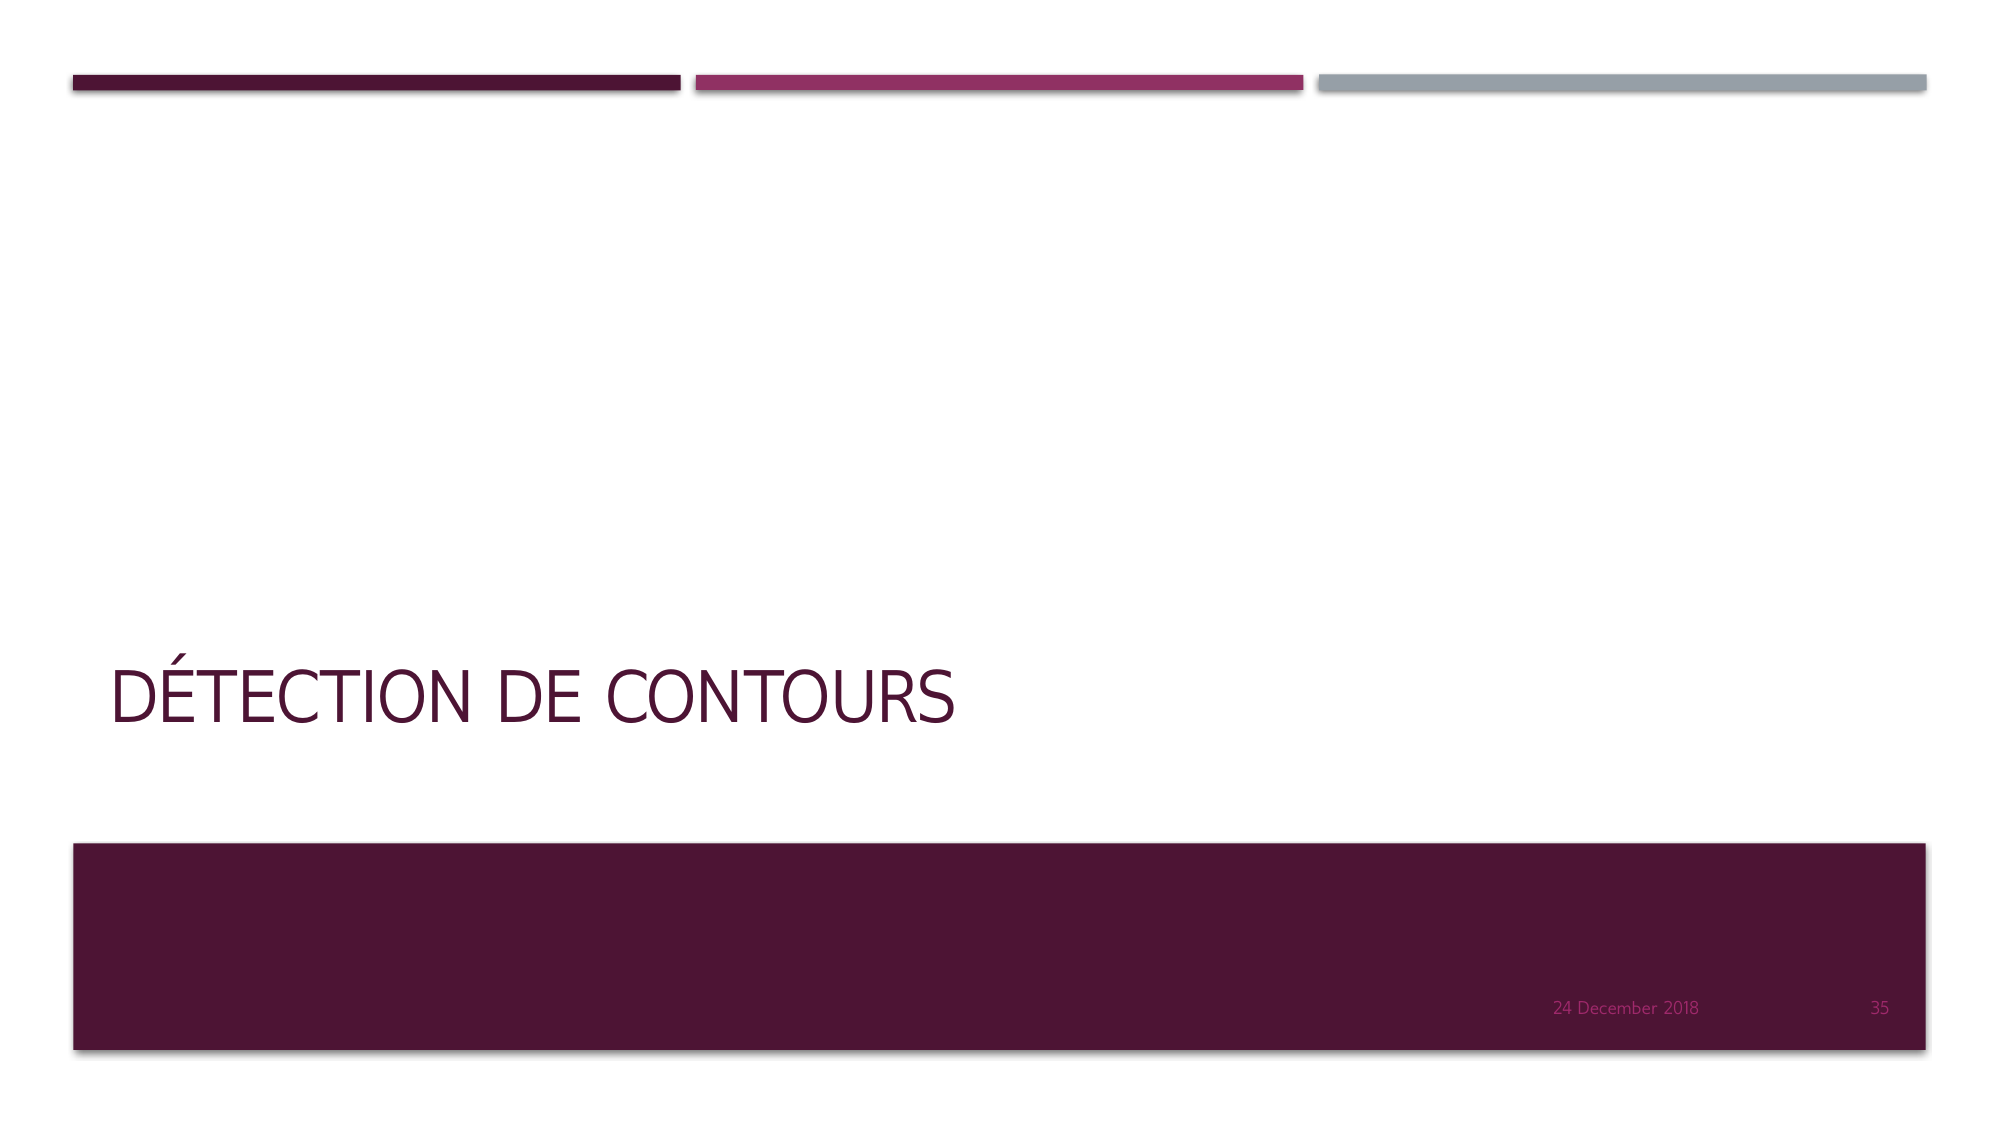

# Détection de contours

24 December 2018
35